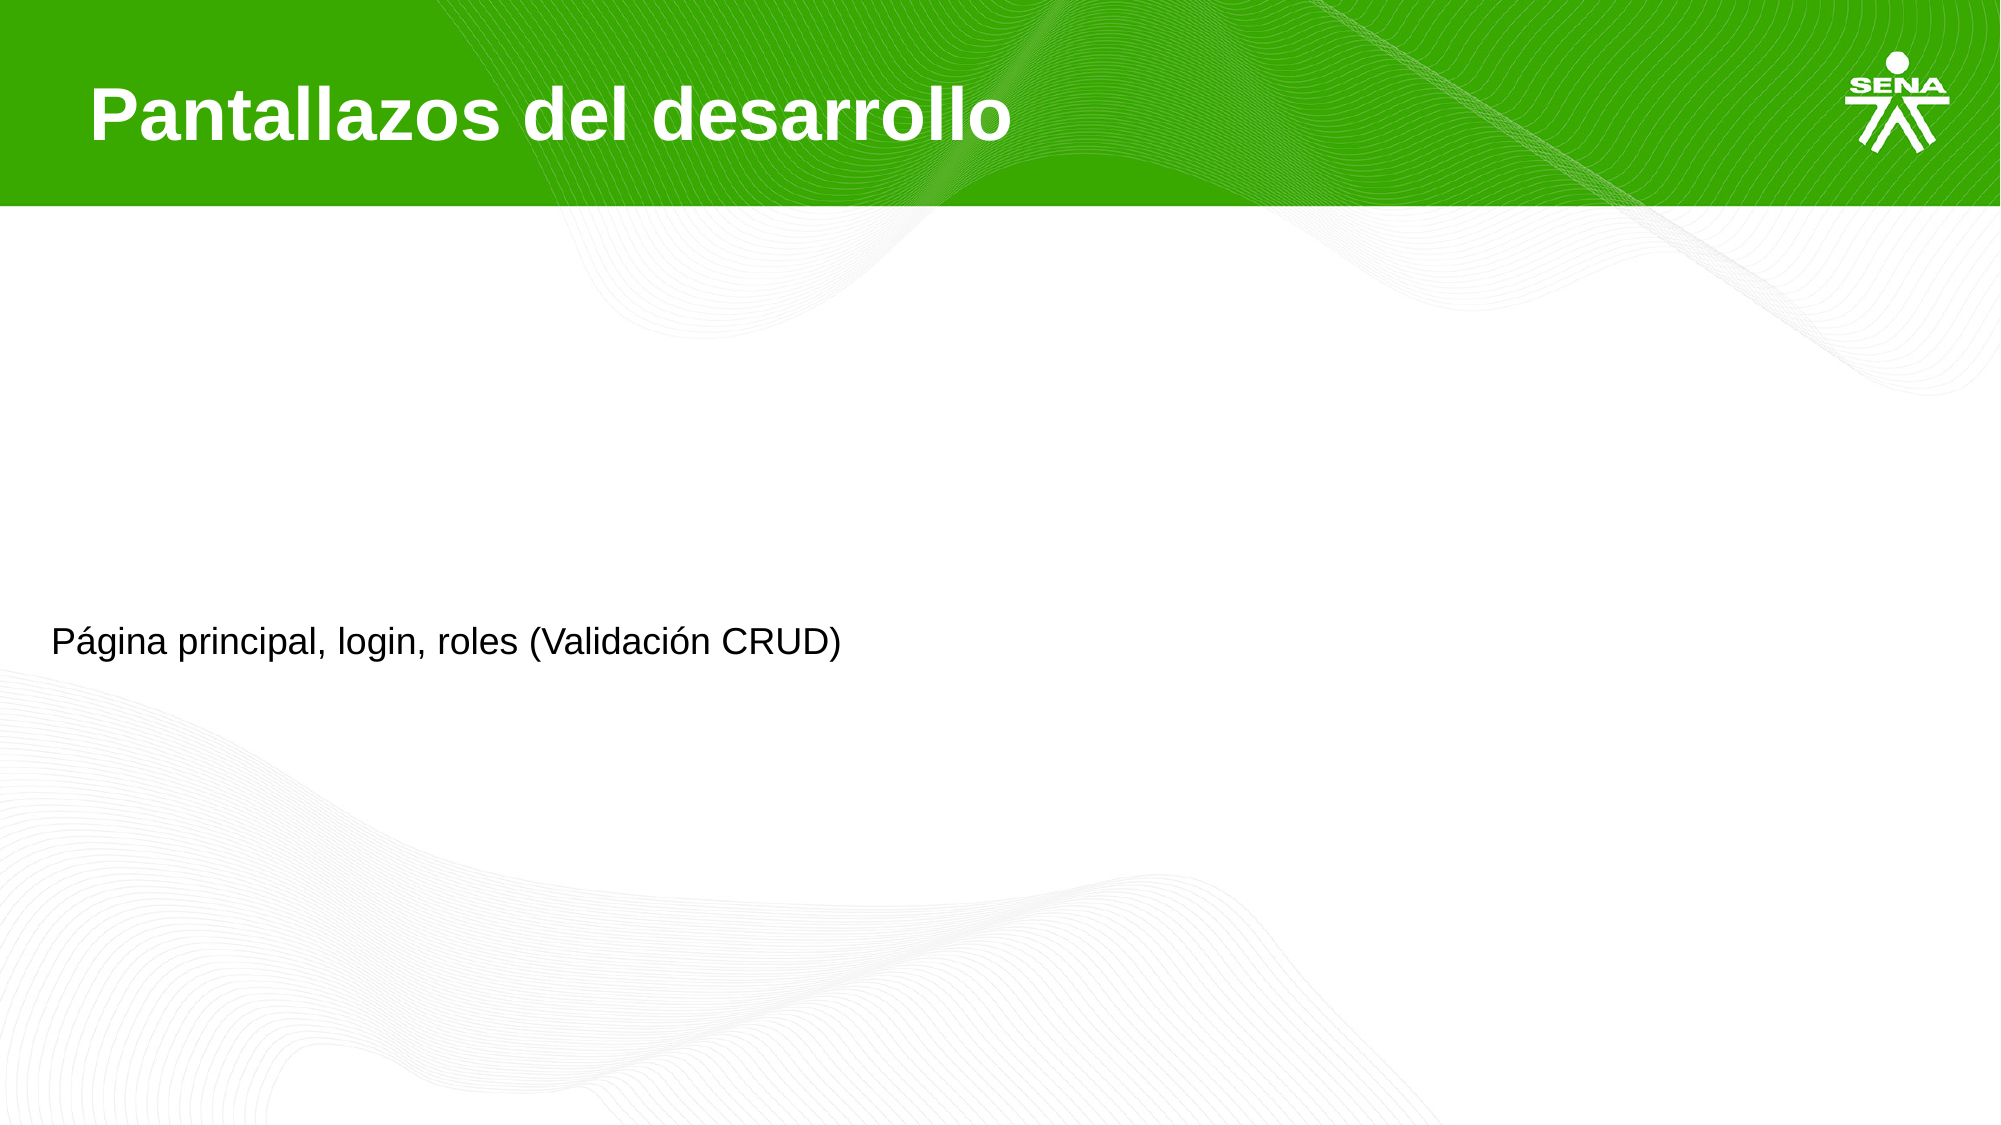

Pantallazos del desarrollo
Página principal, login, roles (Validación CRUD)